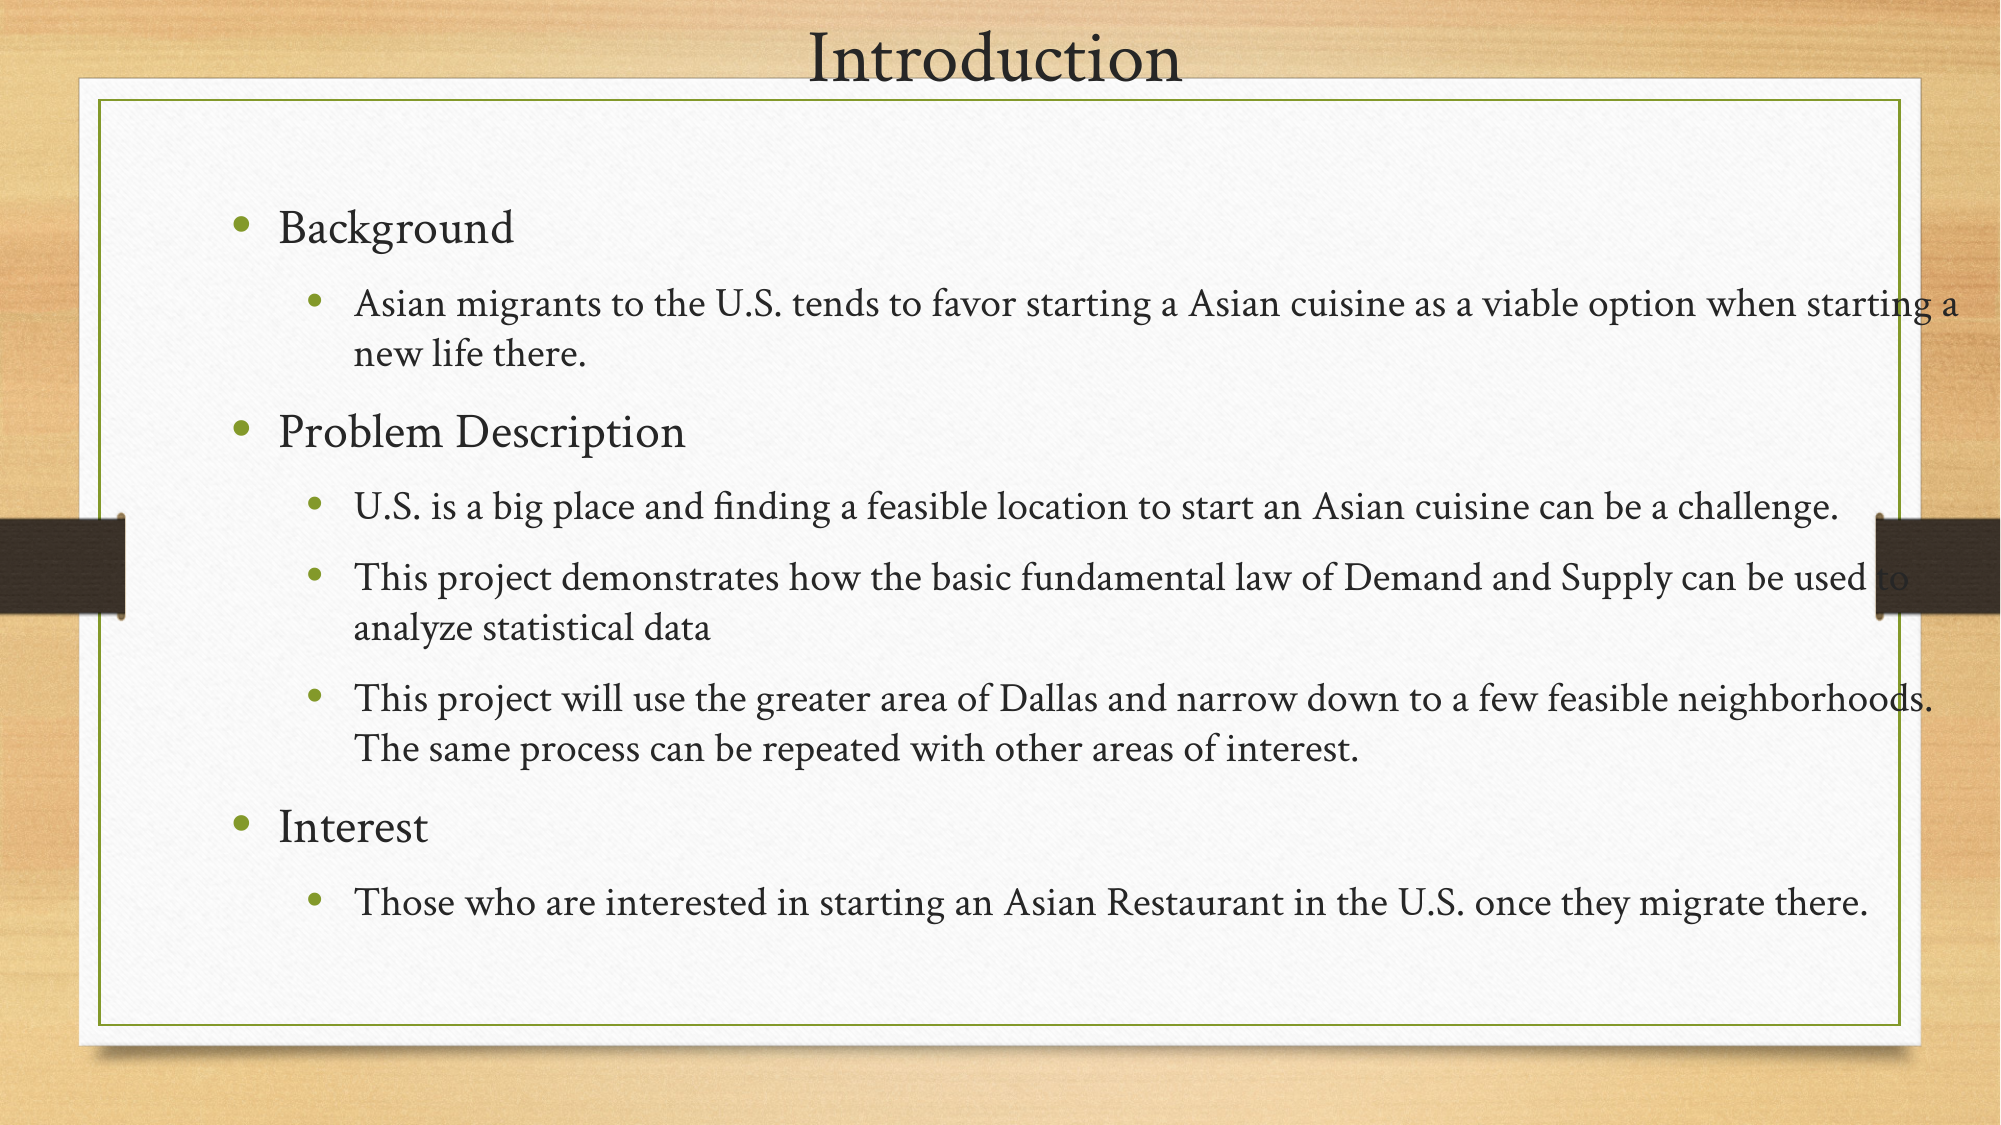

Introduction
Background
Asian migrants to the U.S. tends to favor starting a Asian cuisine as a viable option when starting a new life there.
Problem Description
U.S. is a big place and finding a feasible location to start an Asian cuisine can be a challenge.
This project demonstrates how the basic fundamental law of Demand and Supply can be used to analyze statistical data
This project will use the greater area of Dallas and narrow down to a few feasible neighborhoods.  The same process can be repeated with other areas of interest.
Interest
Those who are interested in starting an Asian Restaurant in the U.S. once they migrate there.